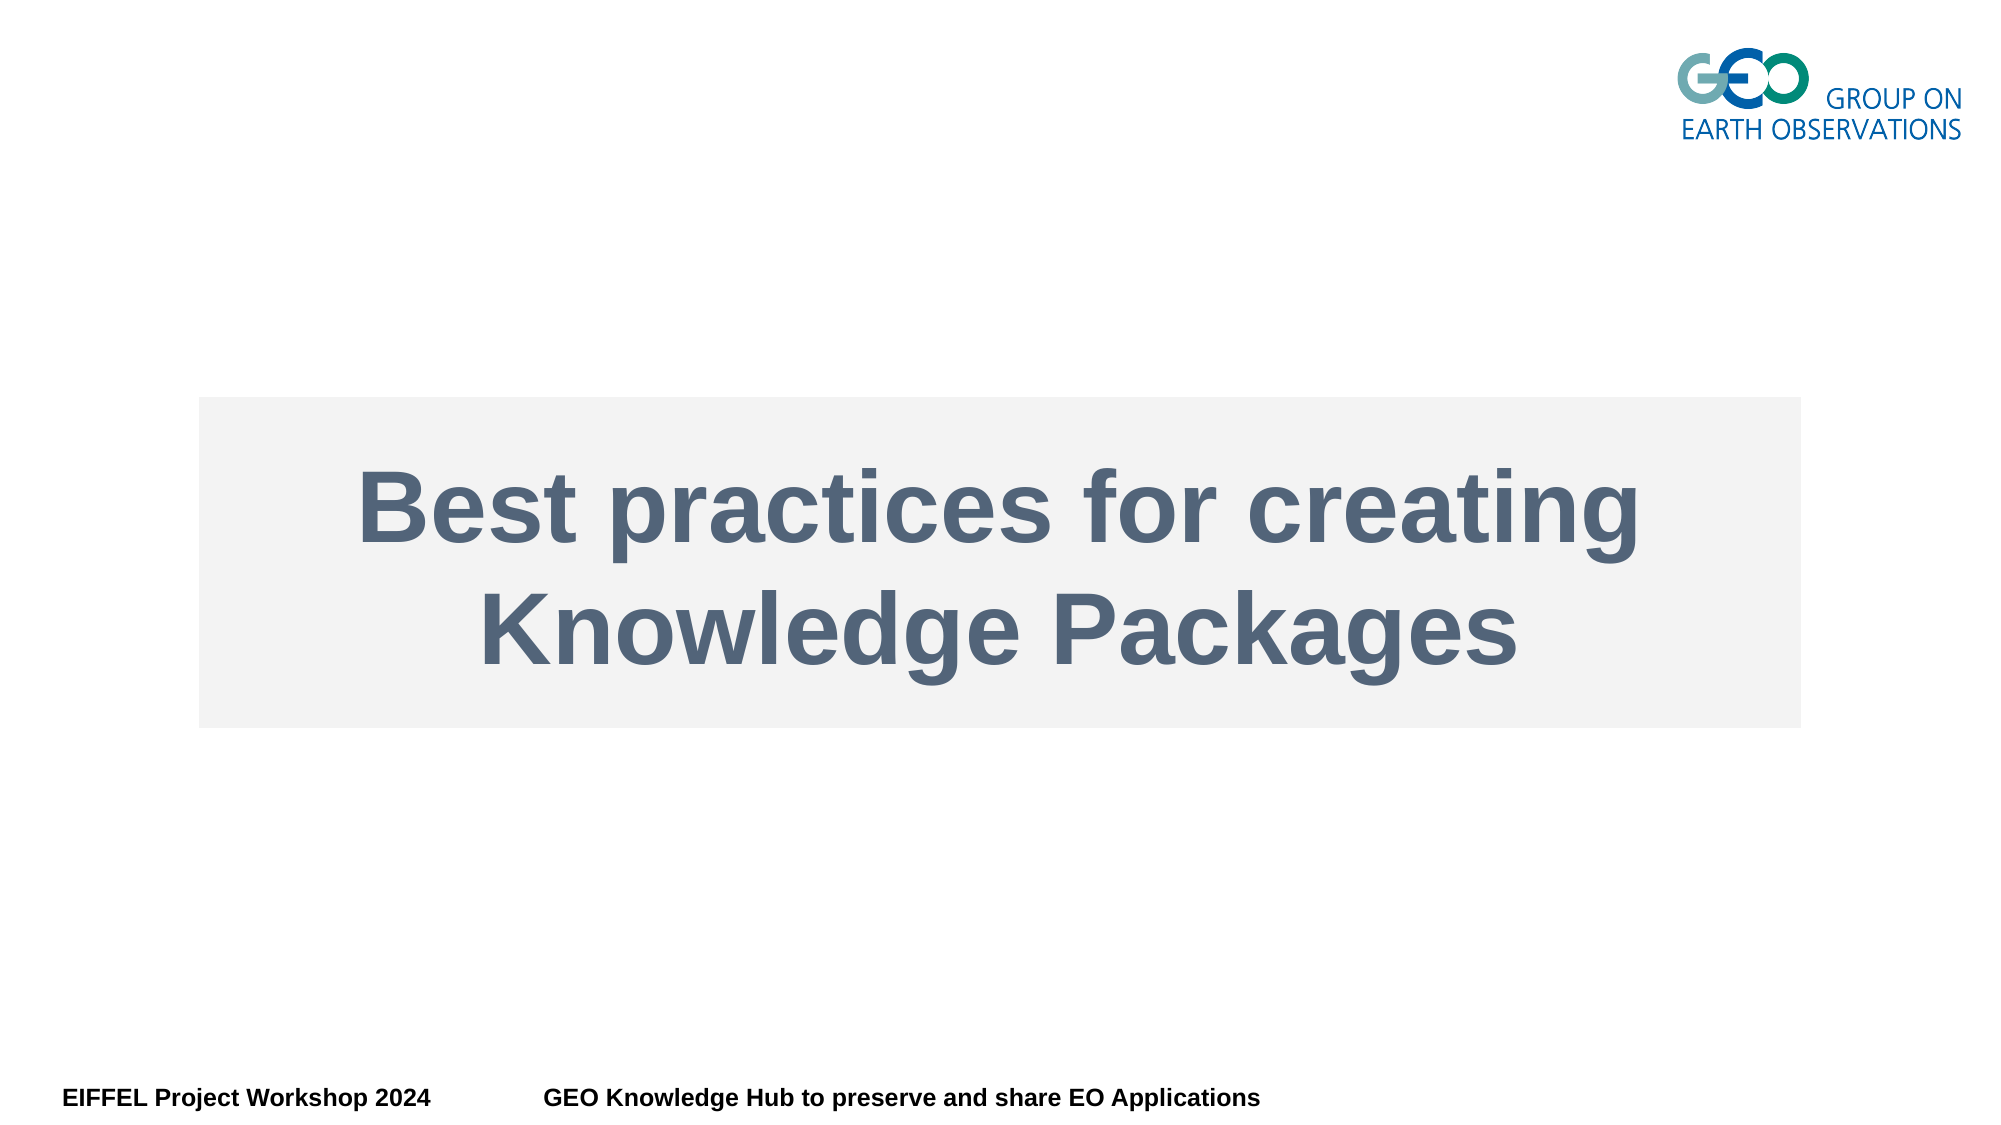

Best practices for creating Knowledge Packages
06/16/2023
EIFFEL Project Workshop 2024
GEO Knowledge Hub to preserve and share EO Applications